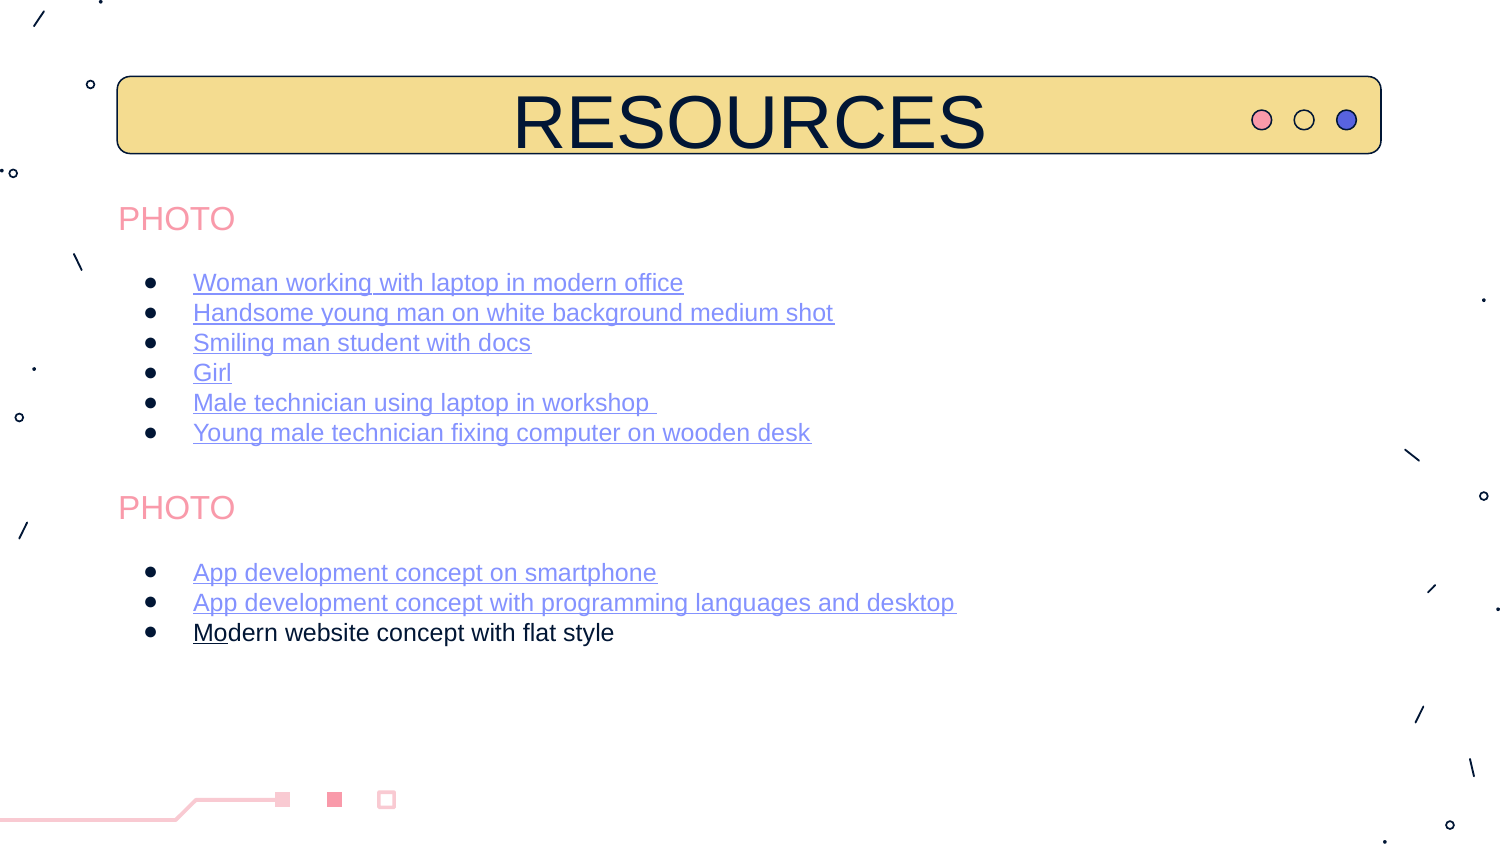

# RESOURCES

PHOTO

Woman working with laptop in modern office
Handsome young man on white background medium shot
Smiling man student with docs
Girl
Male technician using laptop in workshop
Young male technician fixing computer on wooden desk

PHOTO

App development concept on smartphone
App development concept with programming languages and desktop
Modern website concept with flat style